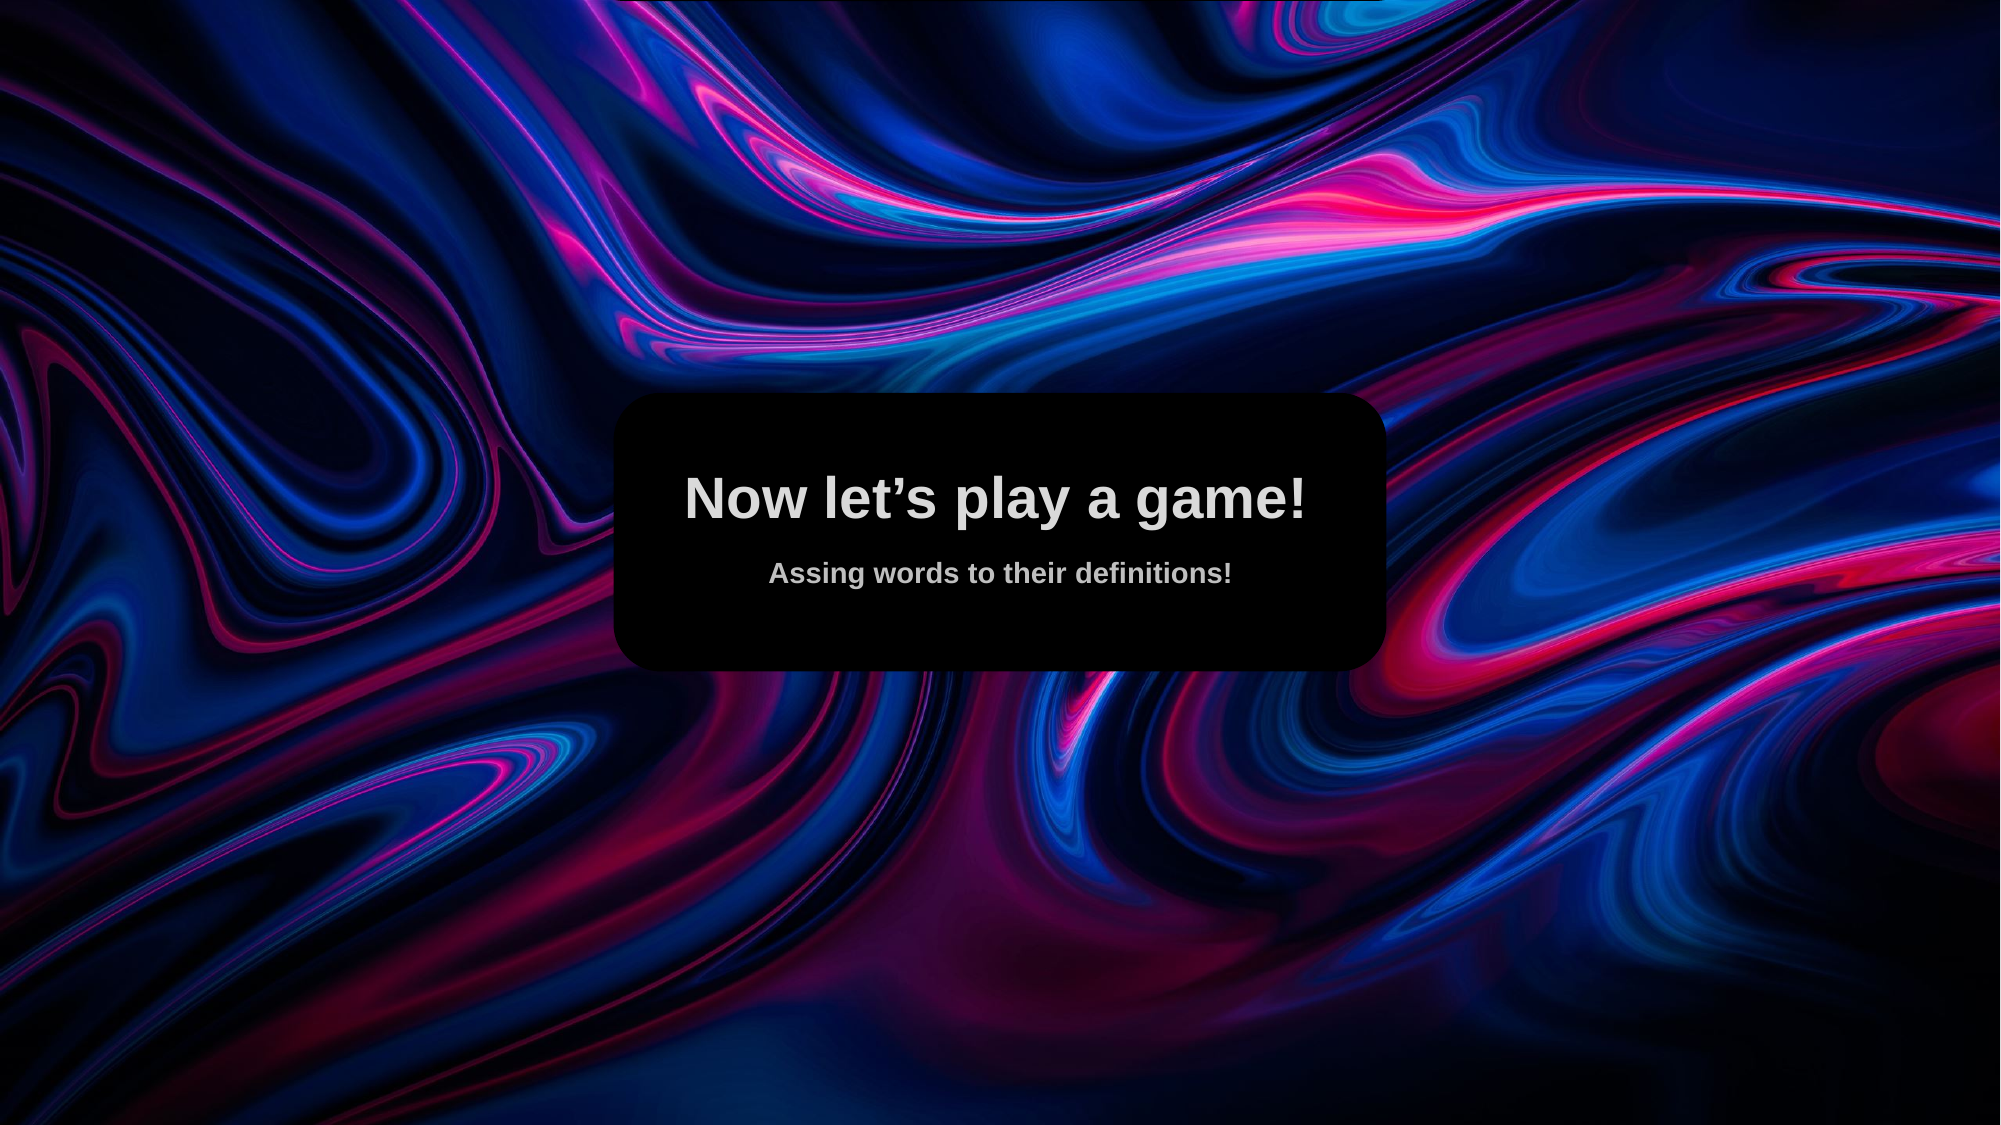

# Programming
1

Now let’s play a game!
GUI
Let’s hunt known words in text
Back End
PHP
Learning
new words!
Assing words to their definitions!
Graphical User Interface
A server-side type of programming
A programming language